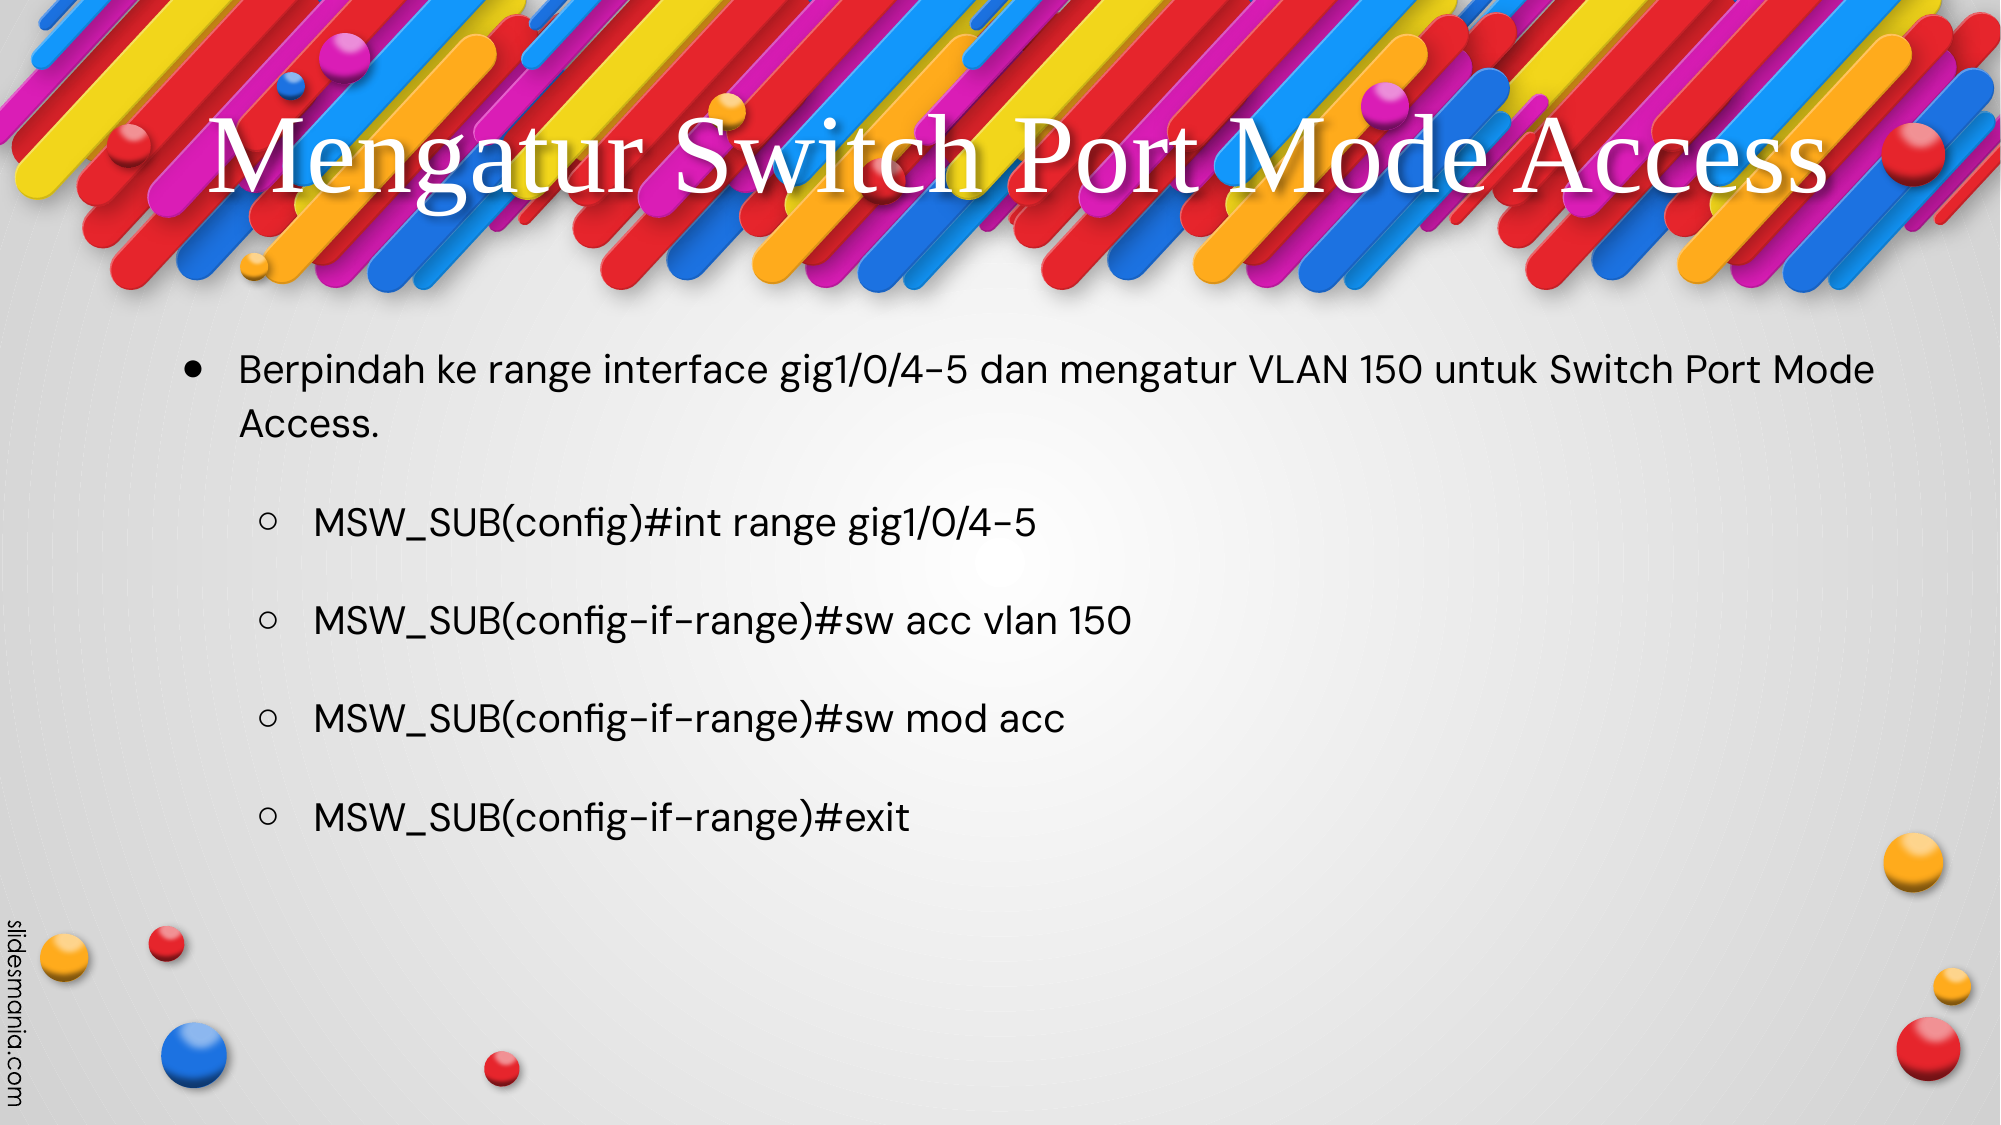

# Mengatur Switch Port Mode Access
Berpindah ke range interface gig1/0/4-5 dan mengatur VLAN 150 untuk Switch Port Mode Access.
MSW_SUB(config)#int range gig1/0/4-5
MSW_SUB(config-if-range)#sw acc vlan 150
MSW_SUB(config-if-range)#sw mod acc
MSW_SUB(config-if-range)#exit